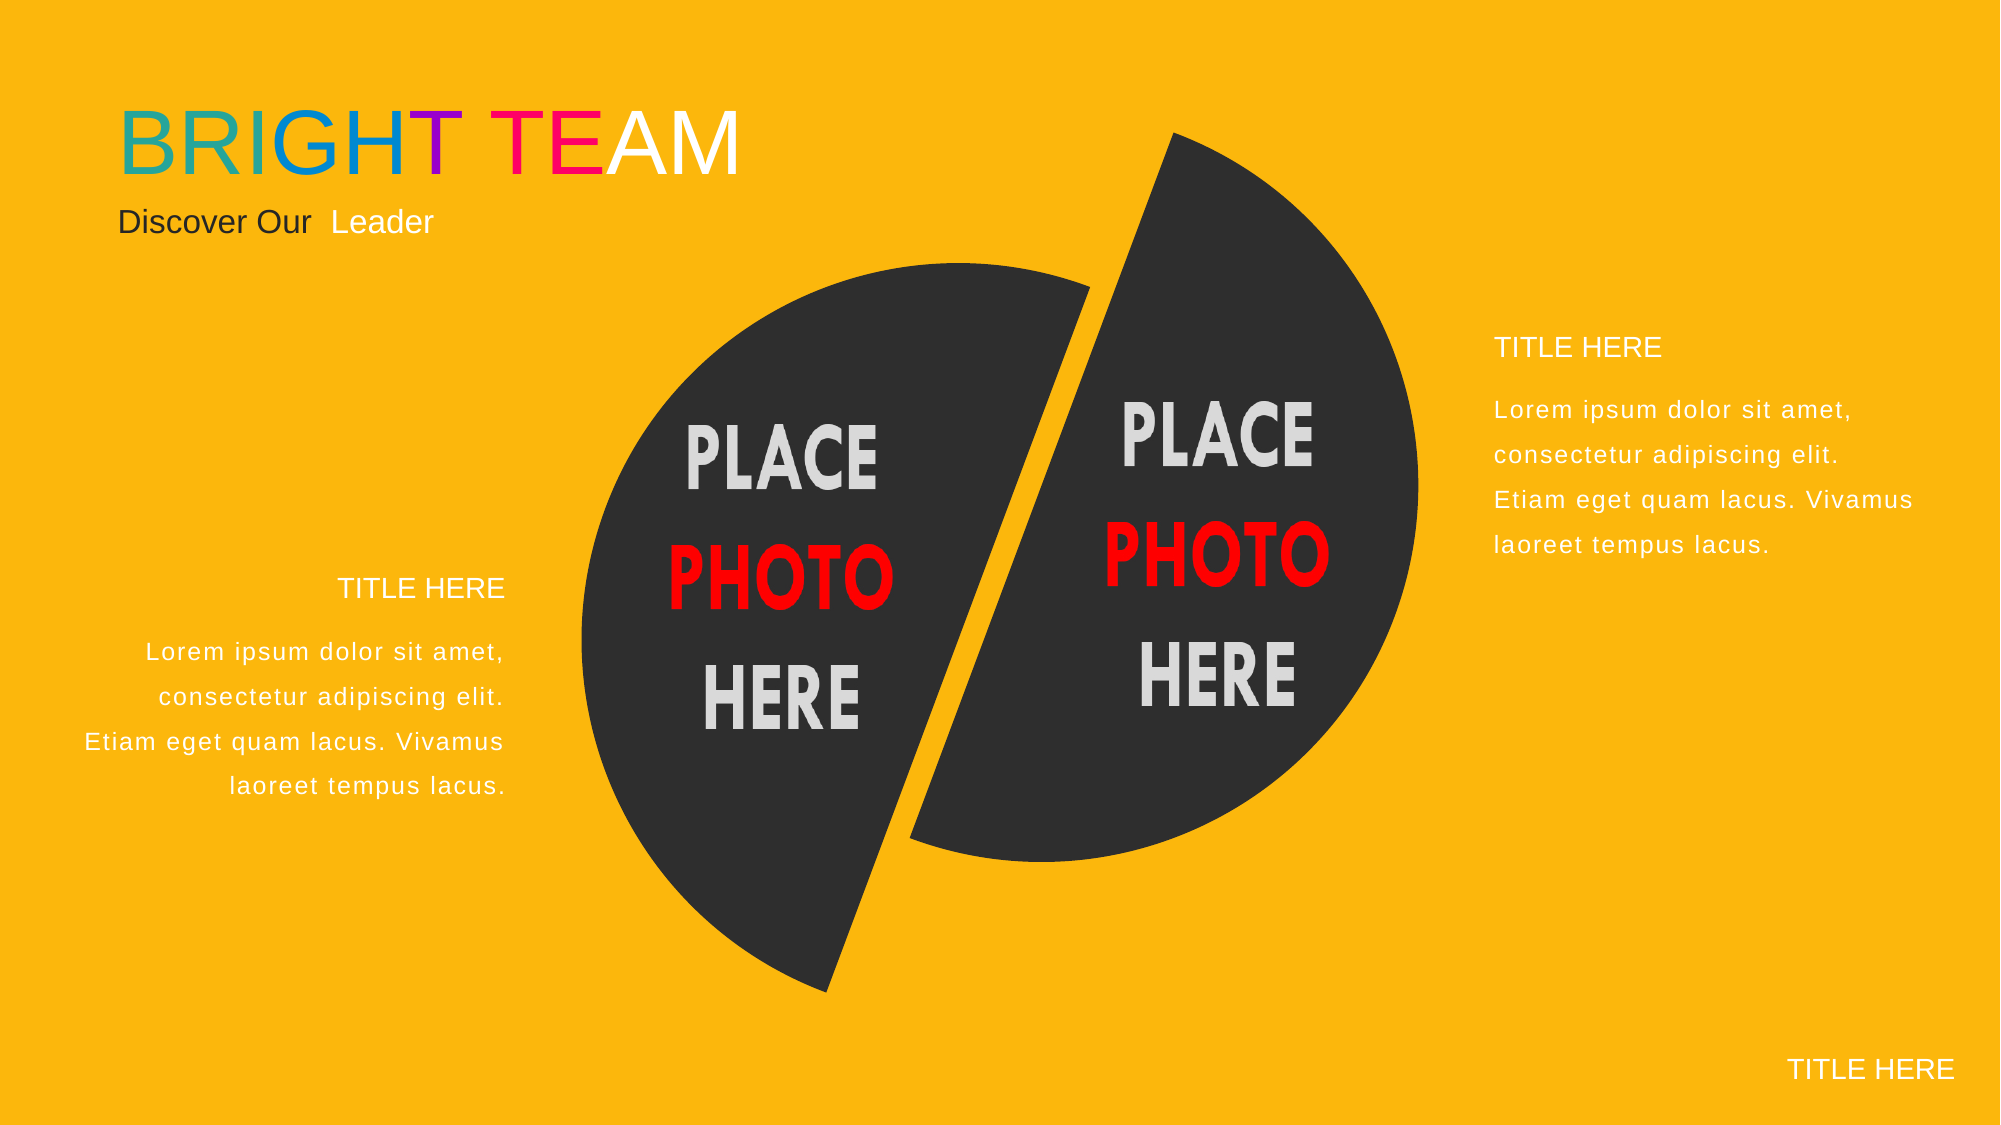

BRIGHT TEAM

Discover Our  Leader

TITLE HERE
Lorem ipsum dolor sit amet, consectetur adipiscing elit. Etiam eget quam lacus. Vivamus laoreet tempus lacus.
TITLE HERE
Lorem ipsum dolor sit amet, consectetur adipiscing elit. Etiam eget quam lacus. Vivamus laoreet tempus lacus.
TITLE HERE